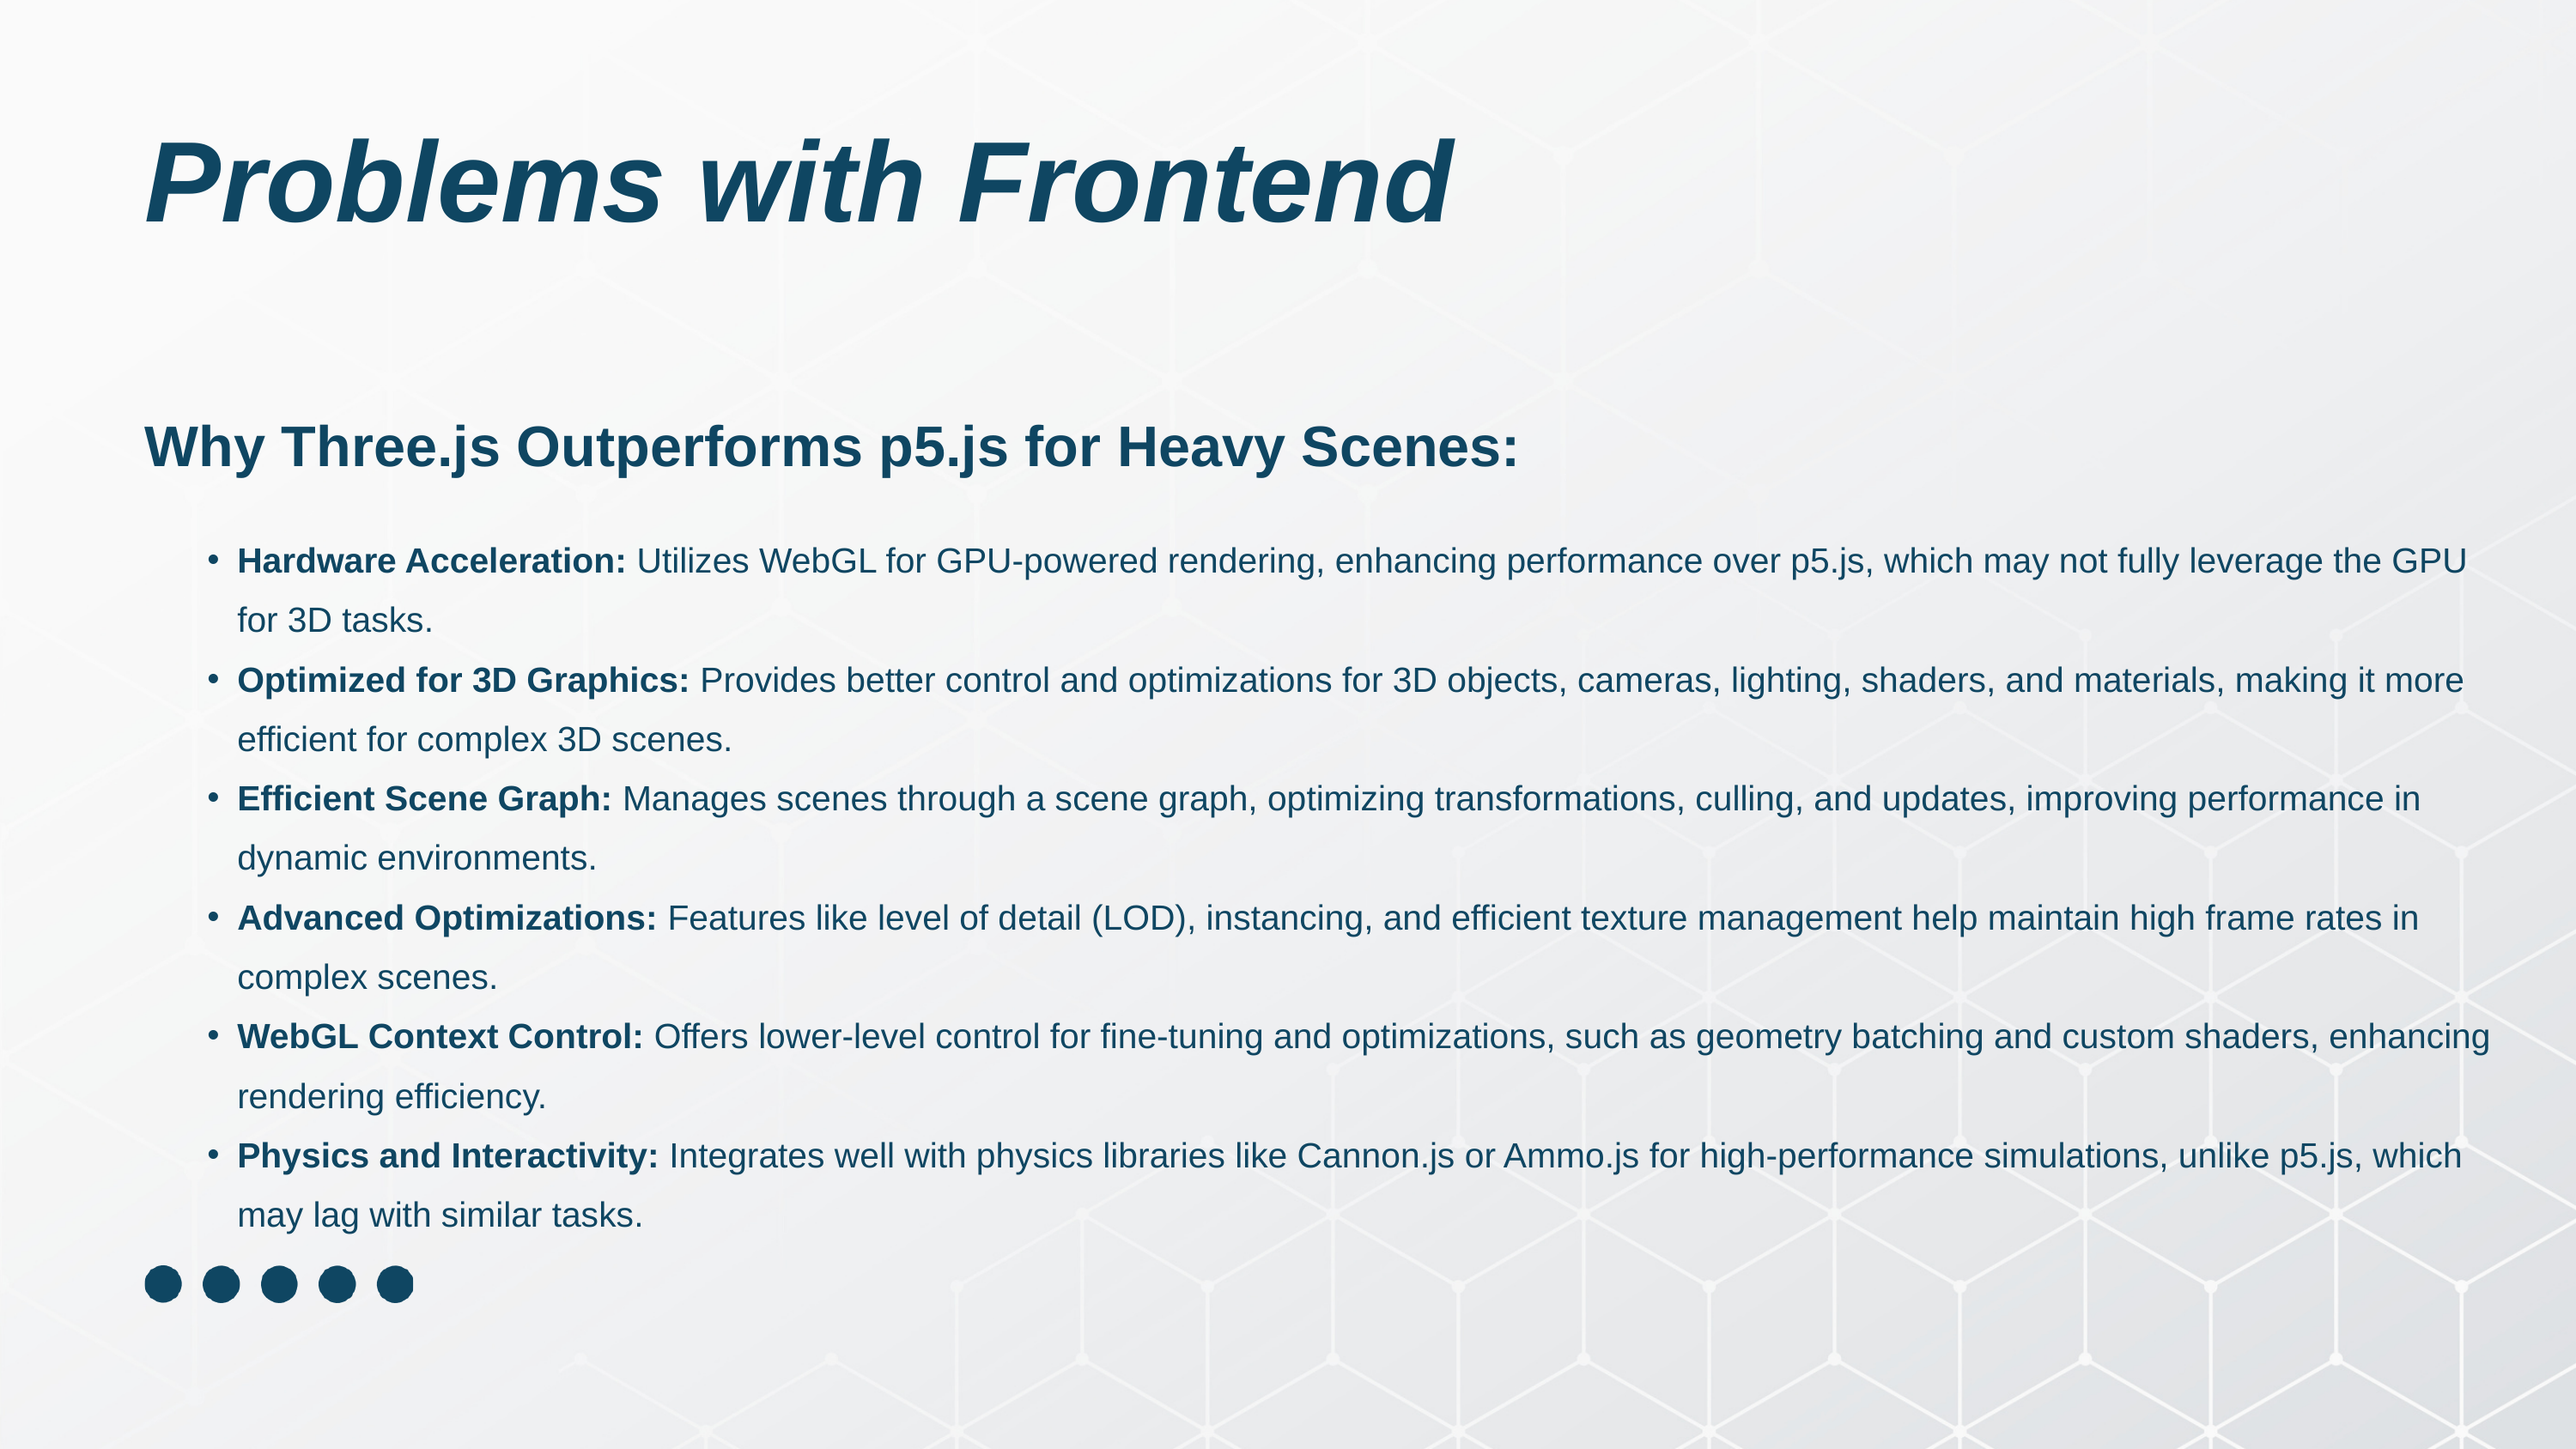

Problems with Frontend
Why Three.js Outperforms p5.js for Heavy Scenes:

Hardware Acceleration: Utilizes WebGL for GPU-powered rendering, enhancing performance over p5.js, which may not fully leverage the GPU for 3D tasks.
Optimized for 3D Graphics: Provides better control and optimizations for 3D objects, cameras, lighting, shaders, and materials, making it more efficient for complex 3D scenes.
Efficient Scene Graph: Manages scenes through a scene graph, optimizing transformations, culling, and updates, improving performance in dynamic environments.
Advanced Optimizations: Features like level of detail (LOD), instancing, and efficient texture management help maintain high frame rates in complex scenes.
WebGL Context Control: Offers lower-level control for fine-tuning and optimizations, such as geometry batching and custom shaders, enhancing rendering efficiency.
Physics and Interactivity: Integrates well with physics libraries like Cannon.js or Ammo.js for high-performance simulations, unlike p5.js, which may lag with similar tasks.